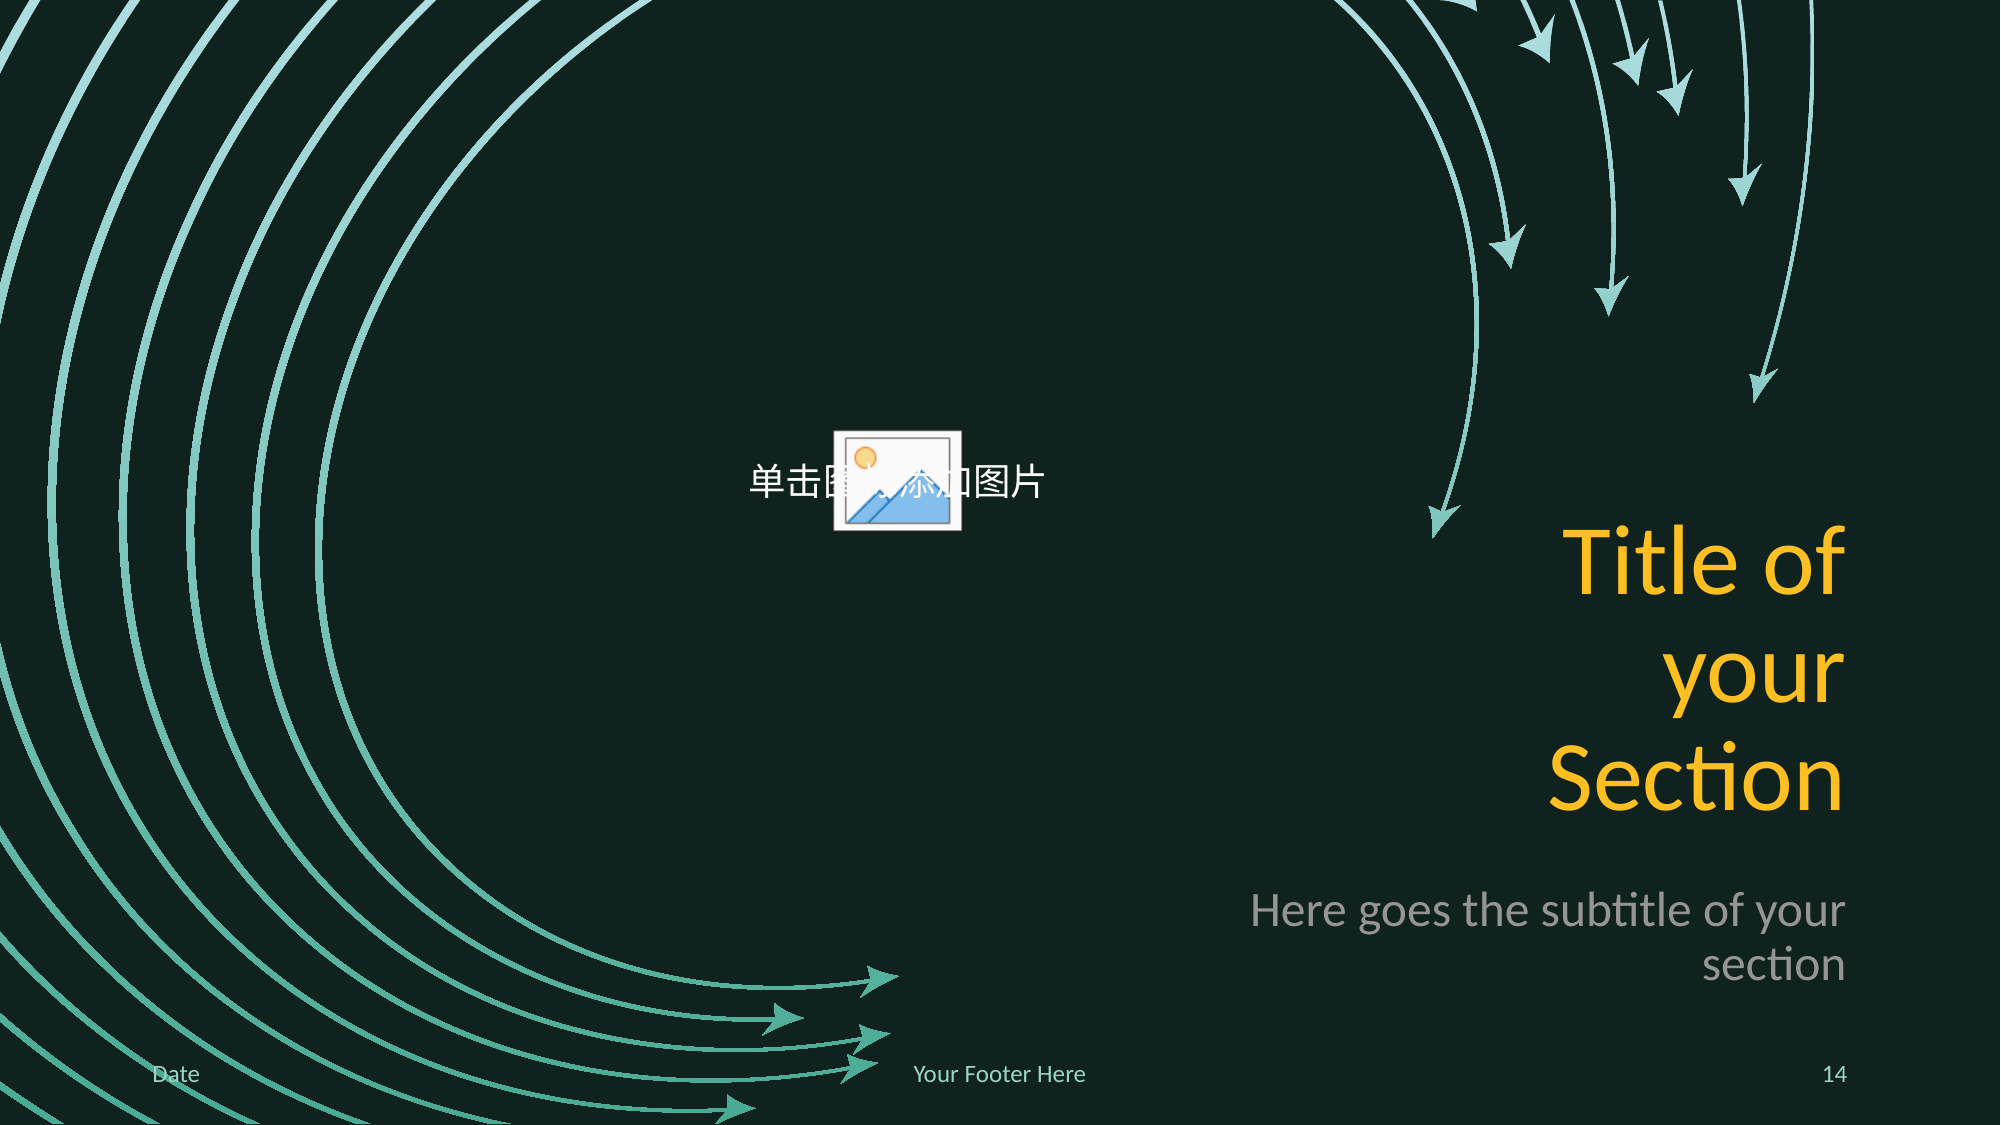

# Title of your Section
Here goes the subtitle of your section
Date
Your Footer Here
14